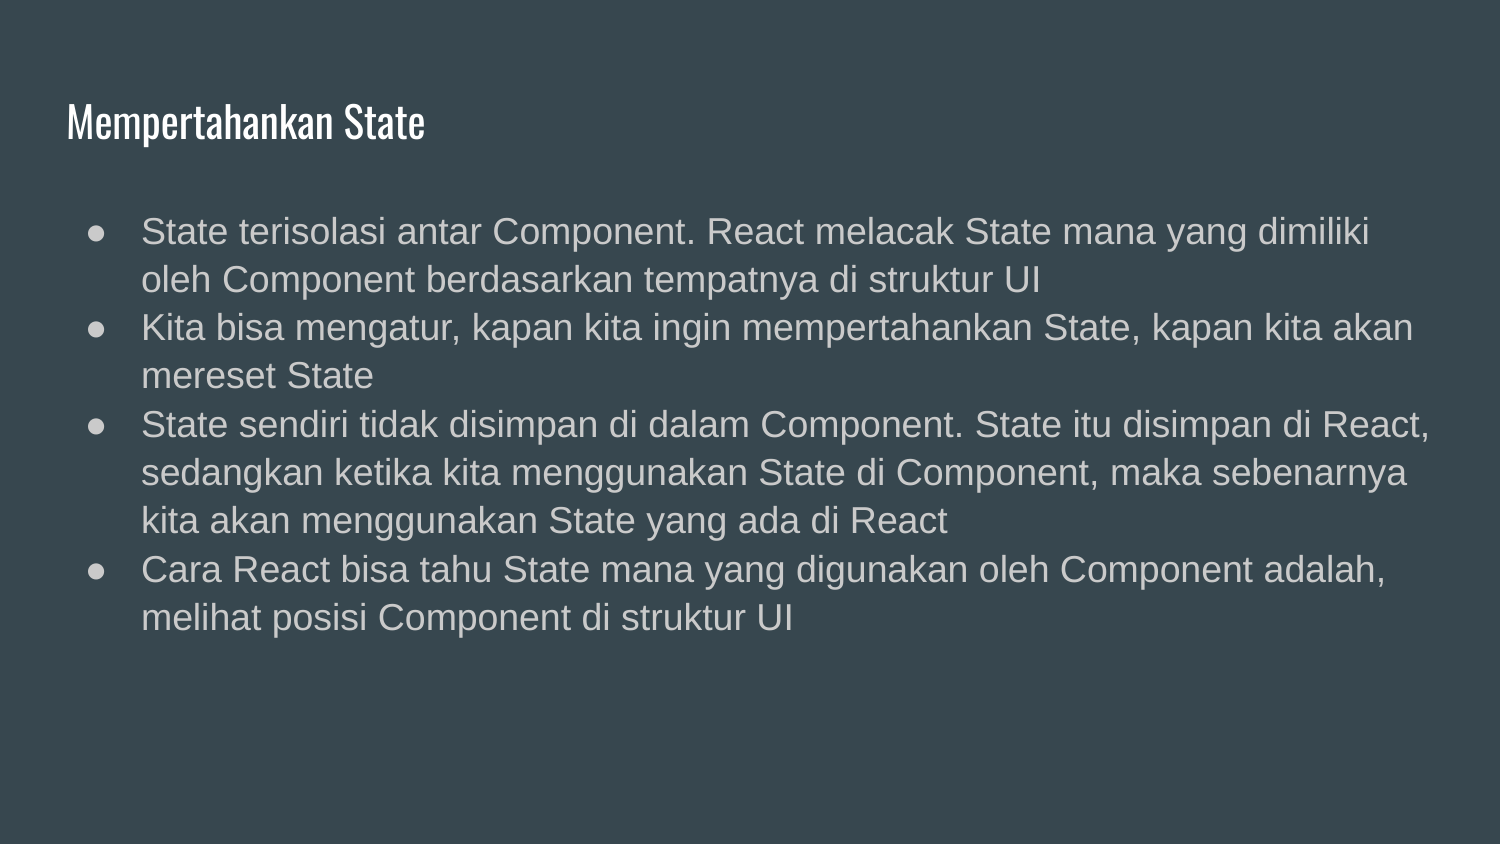

# Mempertahankan State
State terisolasi antar Component. React melacak State mana yang dimiliki oleh Component berdasarkan tempatnya di struktur UI
Kita bisa mengatur, kapan kita ingin mempertahankan State, kapan kita akan mereset State
State sendiri tidak disimpan di dalam Component. State itu disimpan di React, sedangkan ketika kita menggunakan State di Component, maka sebenarnya kita akan menggunakan State yang ada di React
Cara React bisa tahu State mana yang digunakan oleh Component adalah, melihat posisi Component di struktur UI